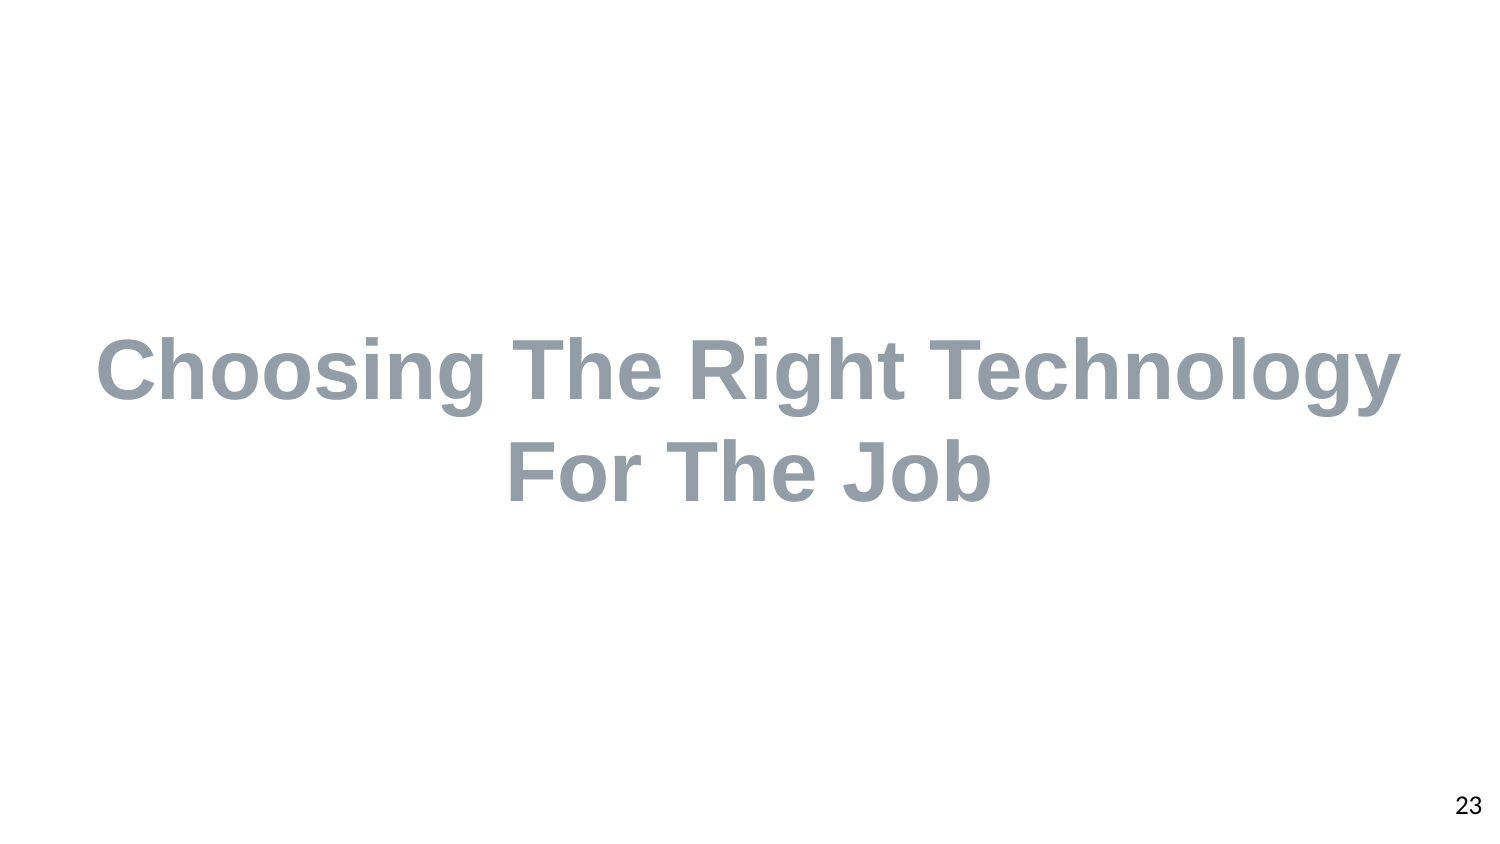

Choosing The Right Technology For The Job
23